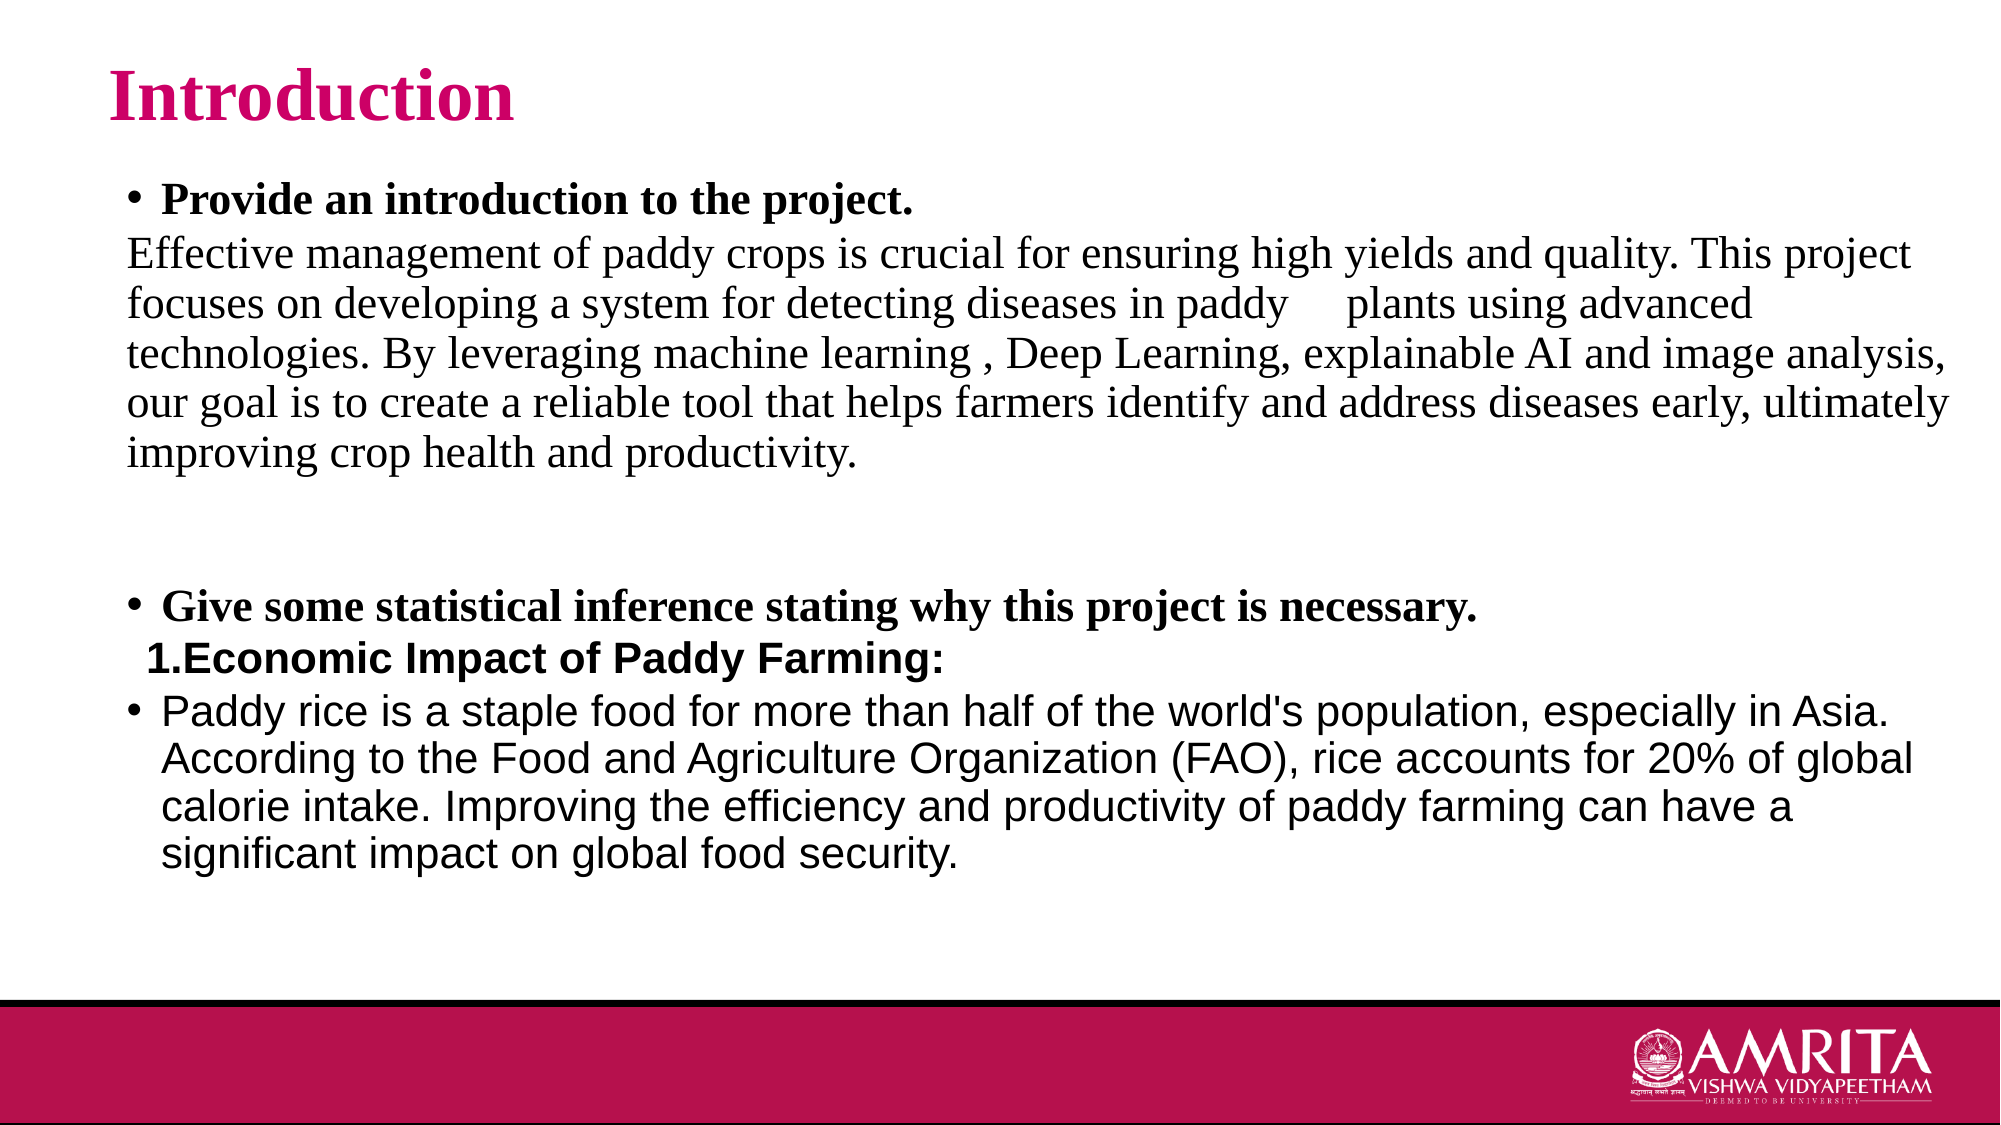

# Introduction
Provide an introduction to the project.
Effective management of paddy crops is crucial for ensuring high yields and quality. This project focuses on developing a system for detecting diseases in paddy     plants using advanced technologies. By leveraging machine learning , Deep Learning, explainable AI and image analysis, our goal is to create a reliable tool that helps farmers identify and address diseases early, ultimately improving crop health and productivity.
Give some statistical inference stating why this project is necessary.
      1.Economic Impact of Paddy Farming:
Paddy rice is a staple food for more than half of the world's population, especially in Asia. According to the Food and Agriculture Organization (FAO), rice accounts for 20% of global calorie intake. Improving the efficiency and productivity of paddy farming can have a significant impact on global food security.